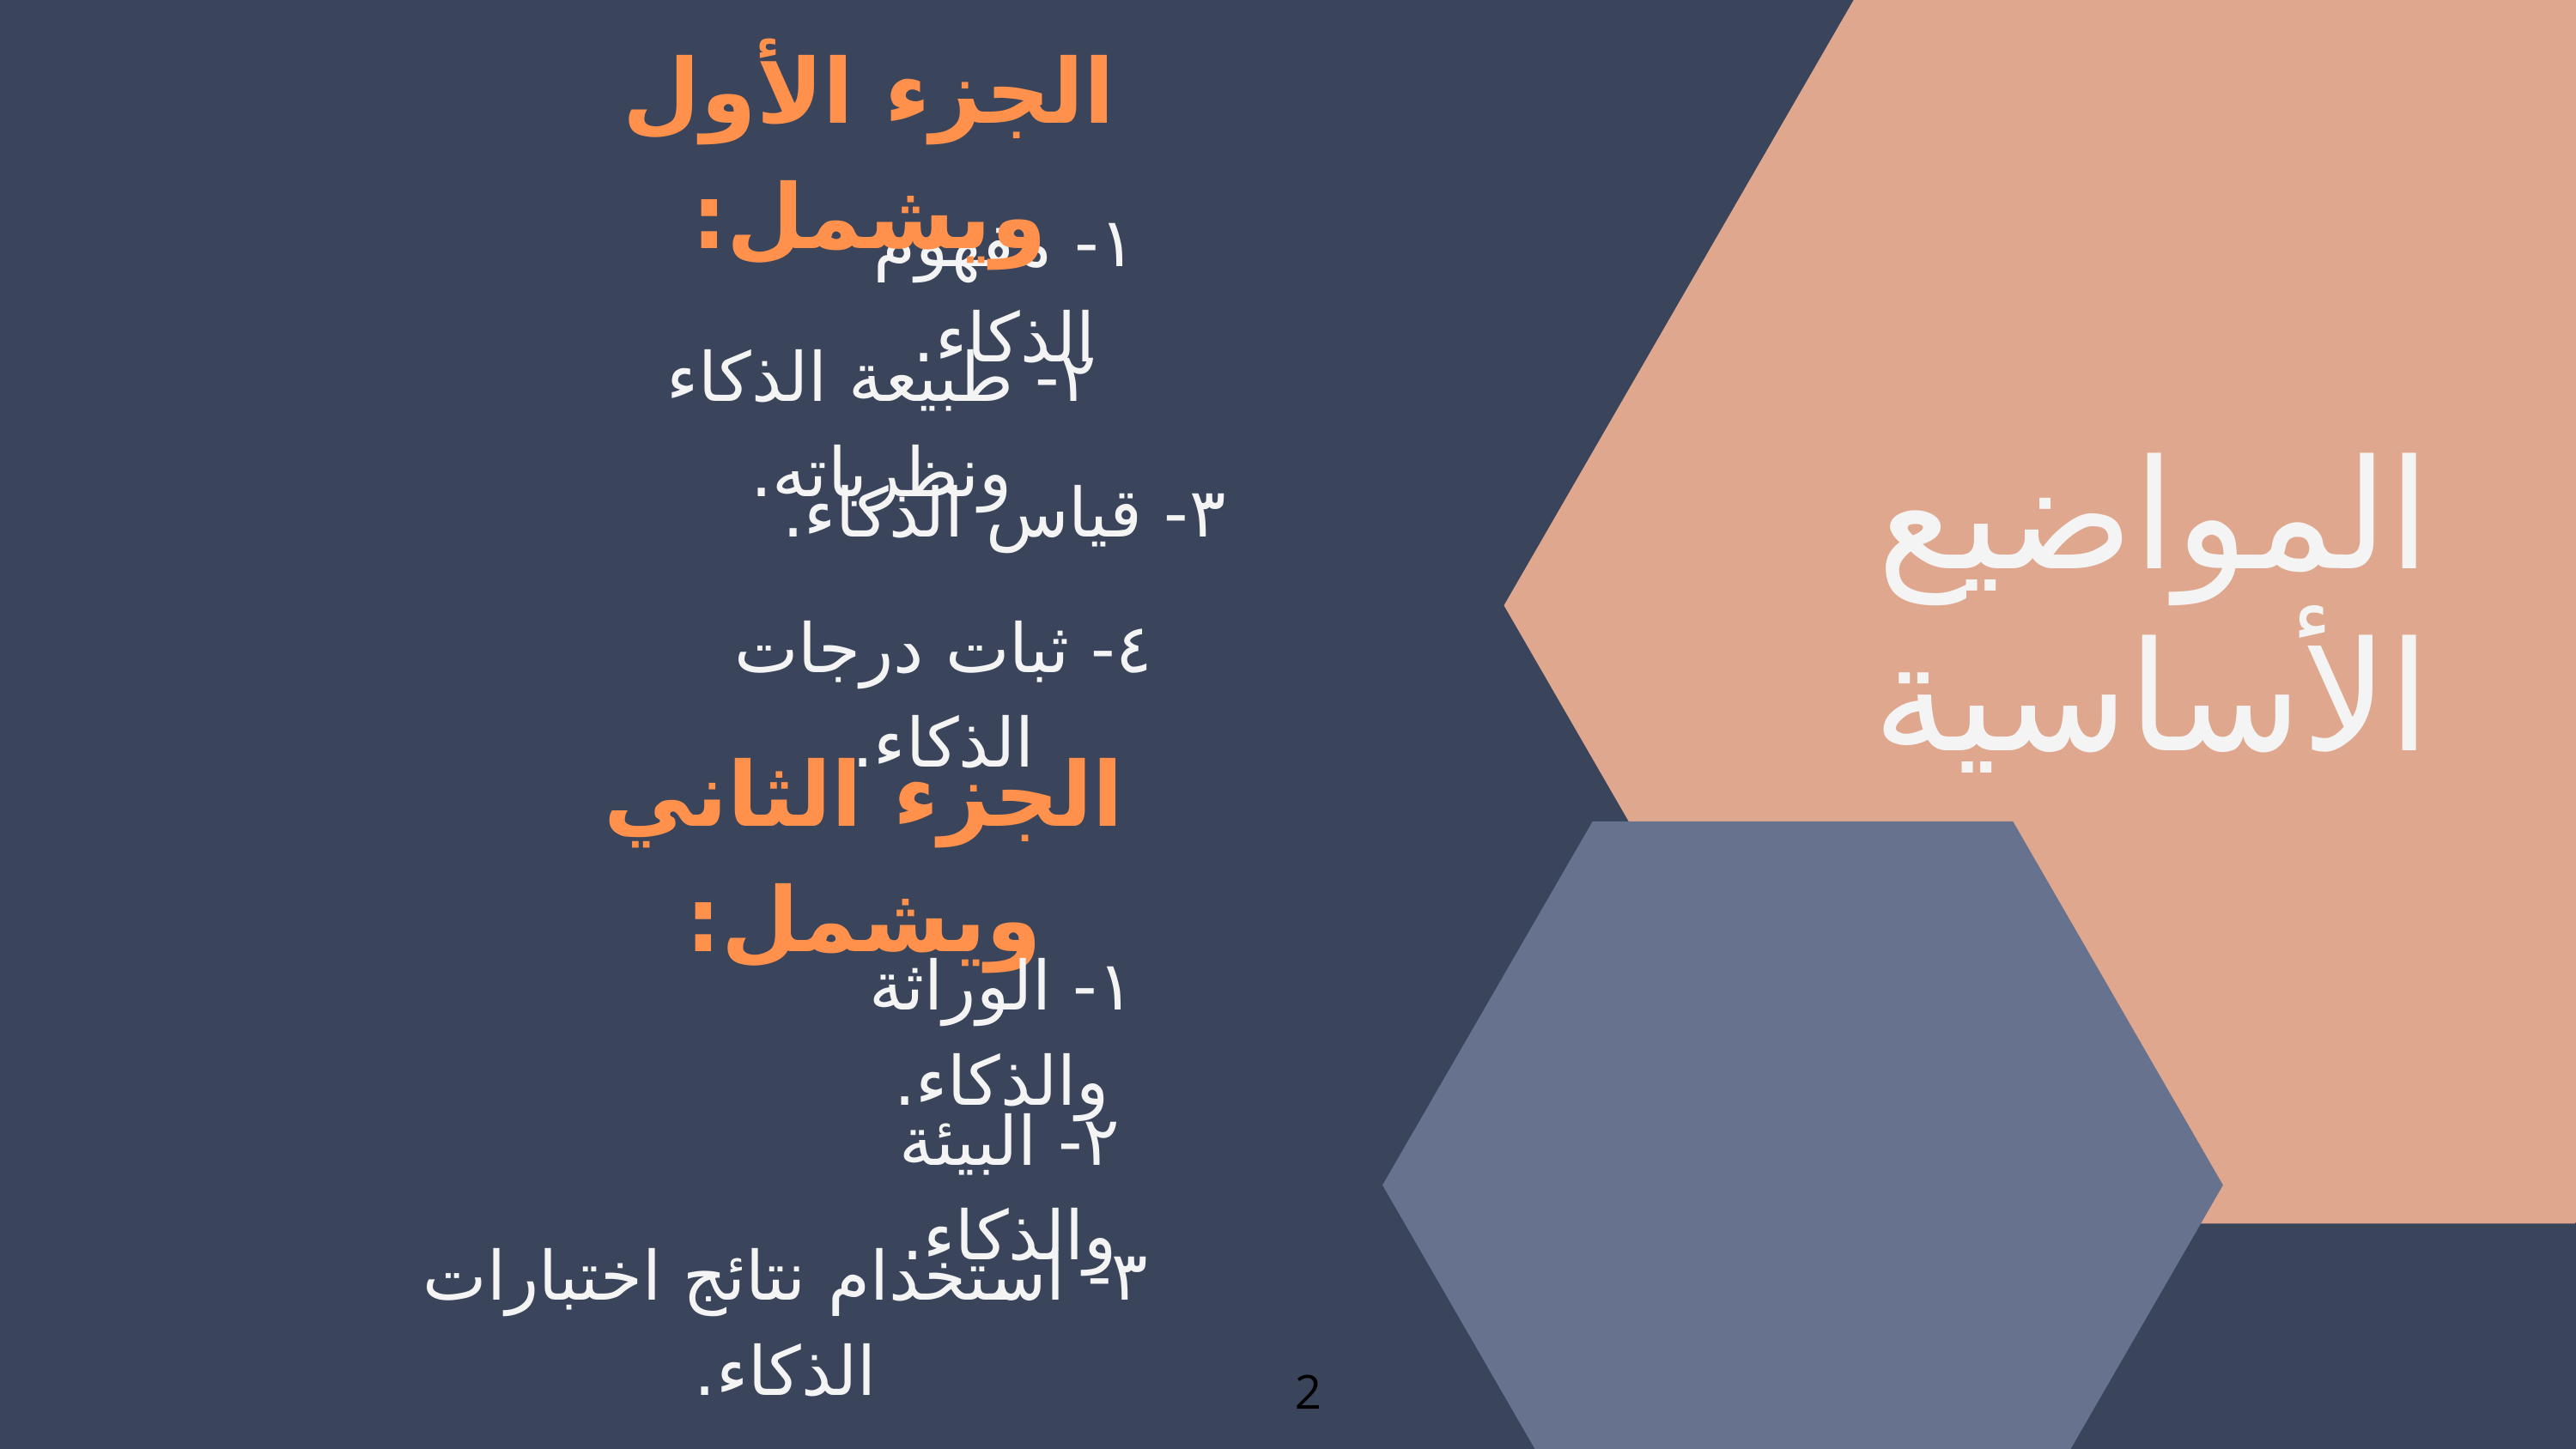

الجزء الأول ويشمل:
١- مفهوم الذكاء.
٢- طبيعة الذكاء ونظرياته.
المواضيع الأساسية
٣- قياس الذكاء.
٤- ثبات درجات الذكاء.
الجزء الثاني ويشمل:

١- الوراثة والذكاء.
٢- البيئة والذكاء.
٣- استخدام نتائج اختبارات الذكاء.
2